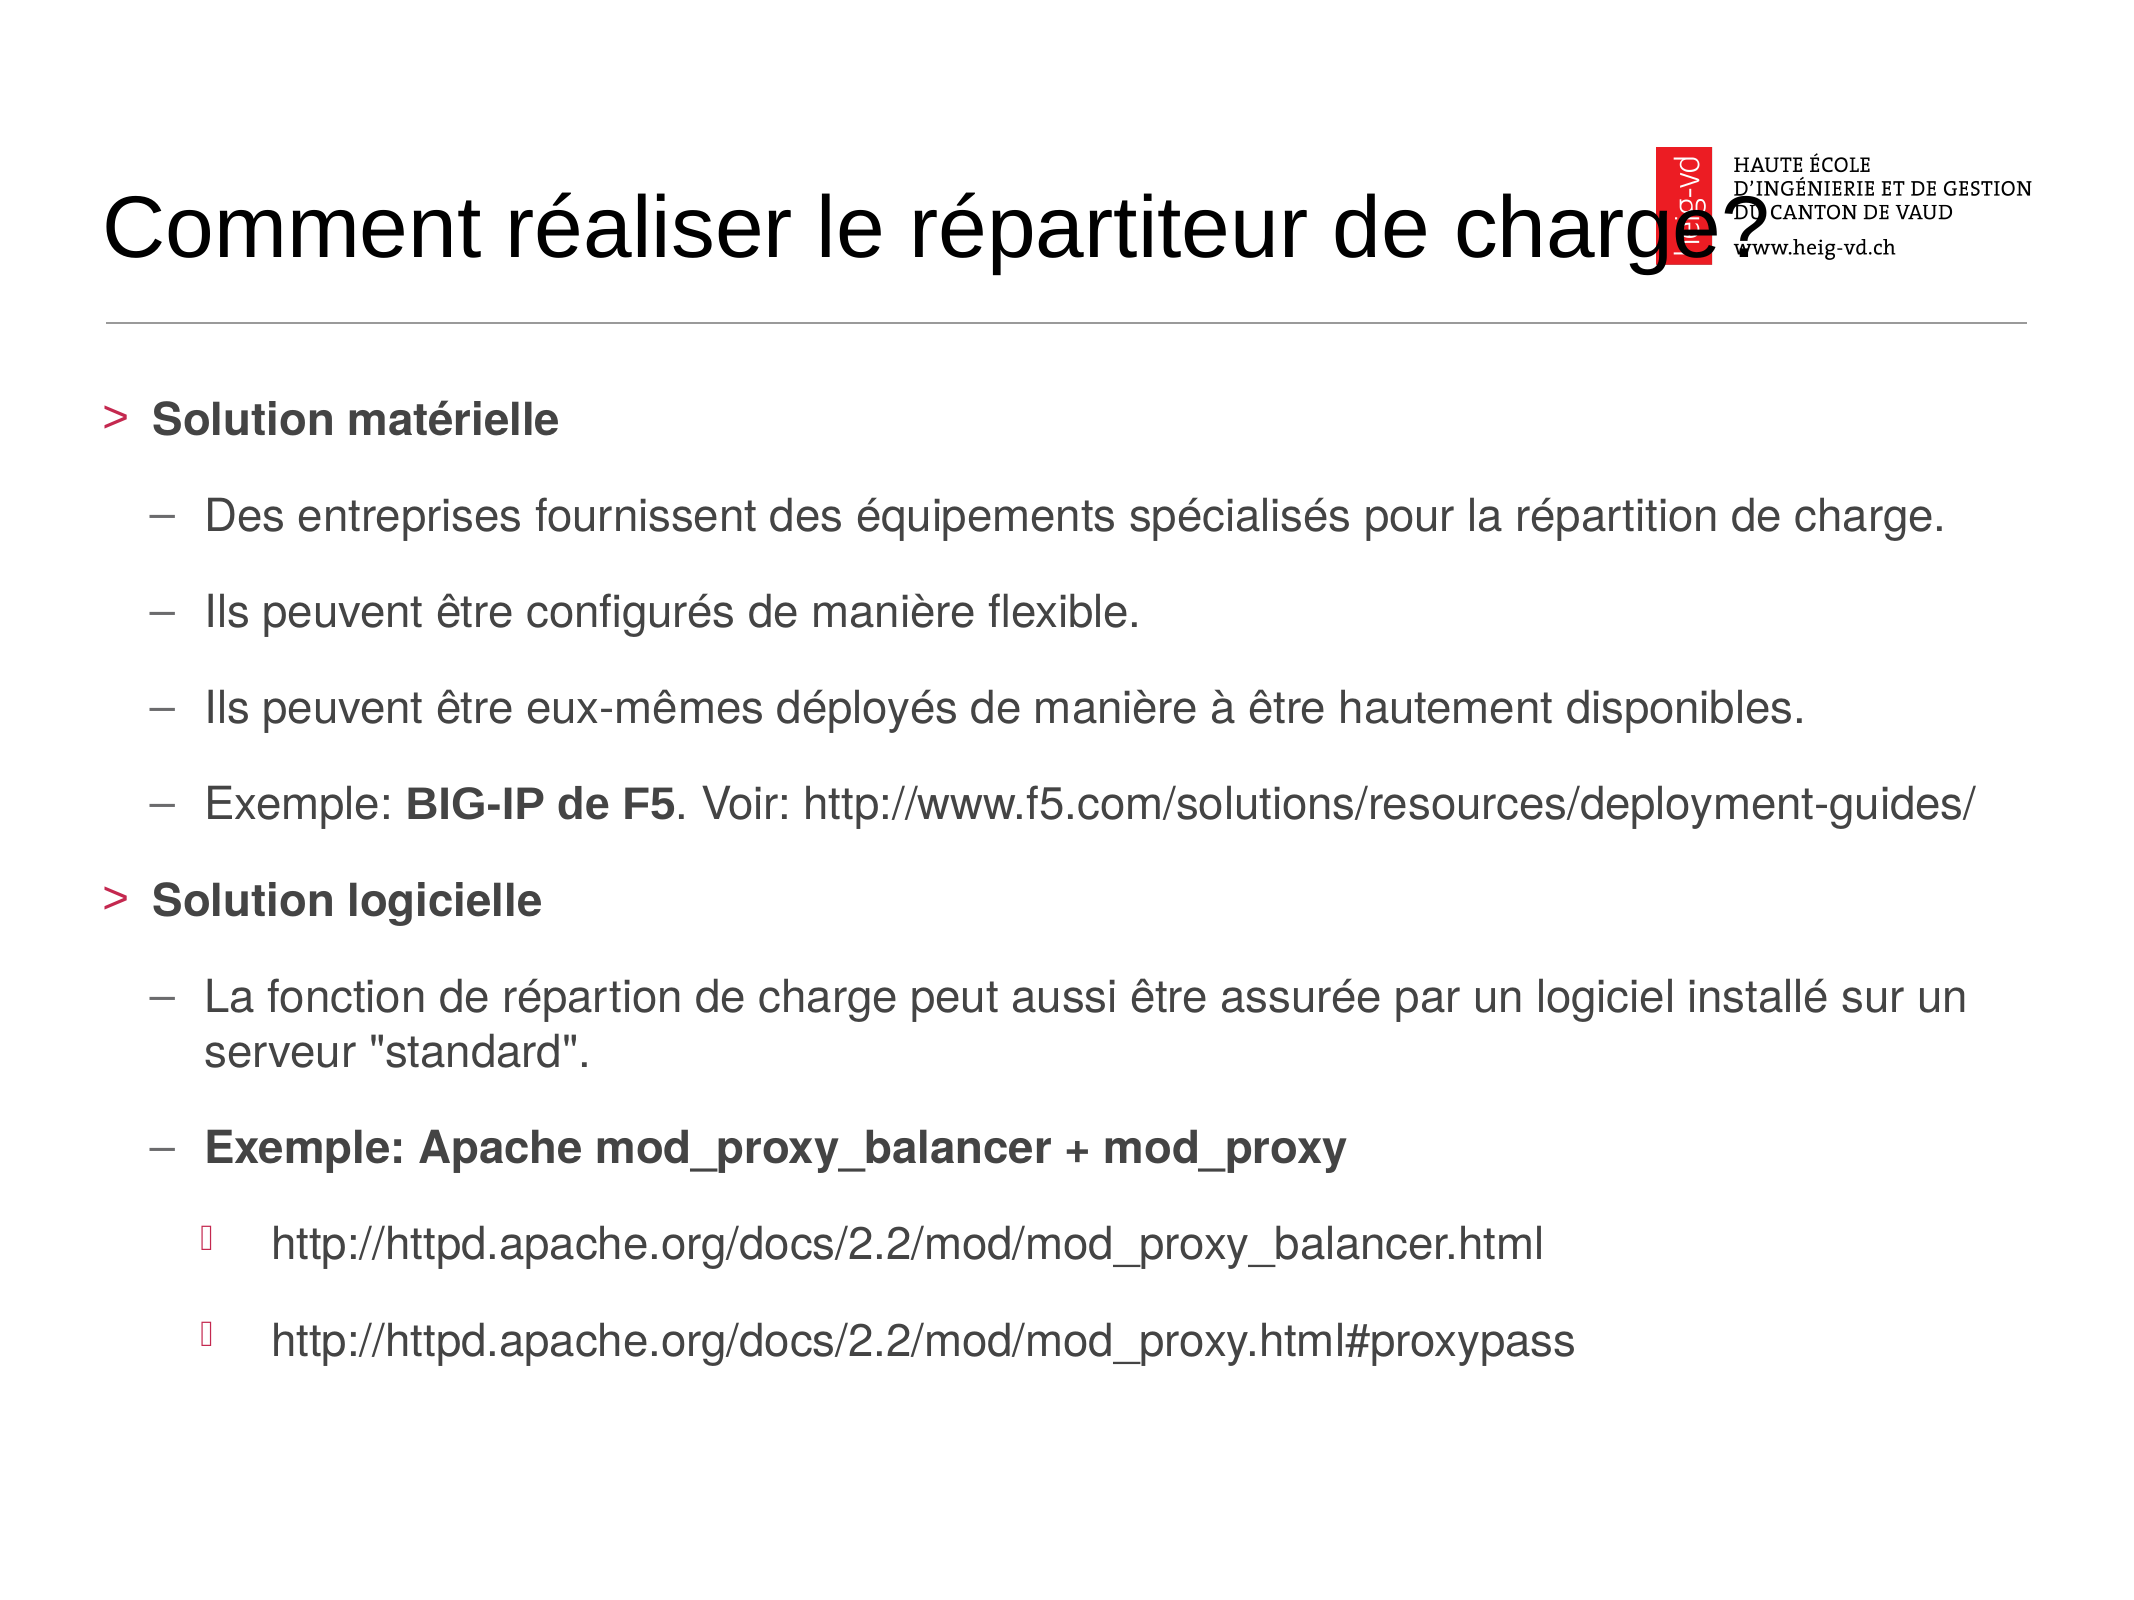

# Comment réaliser le répartiteur de charge?
Solution matérielle
Des entreprises fournissent des équipements spécialisés pour la répartition de charge.
Ils peuvent être configurés de manière flexible.
Ils peuvent être eux-mêmes déployés de manière à être hautement disponibles.
Exemple: BIG-IP de F5. Voir: http://www.f5.com/solutions/resources/deployment-guides/
Solution logicielle
La fonction de répartion de charge peut aussi être assurée par un logiciel installé sur un serveur "standard".
Exemple: Apache mod_proxy_balancer + mod_proxy
http://httpd.apache.org/docs/2.2/mod/mod_proxy_balancer.html
http://httpd.apache.org/docs/2.2/mod/mod_proxy.html#proxypass